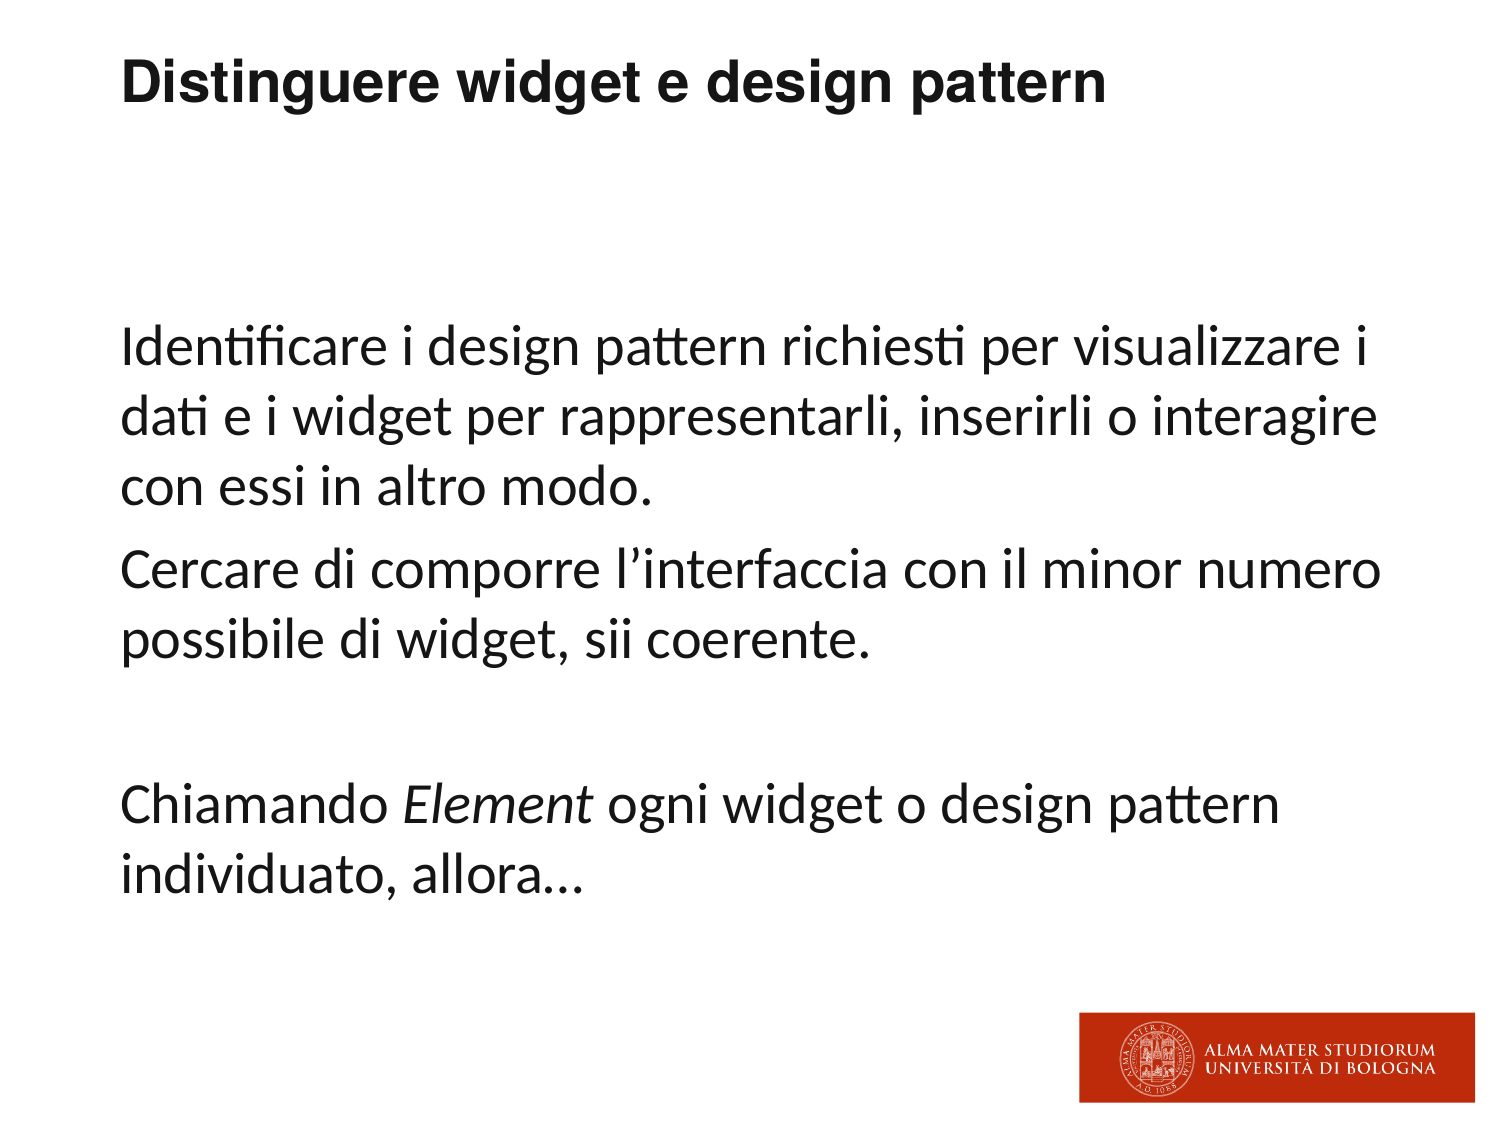

# Distinguere widget e design pattern
Identificare i design pattern richiesti per visualizzare i dati e i widget per rappresentarli, inserirli o interagire con essi in altro modo.
Cercare di comporre l’interfaccia con il minor numero possibile di widget, sii coerente.

Chiamando Element ogni widget o design pattern individuato, allora…